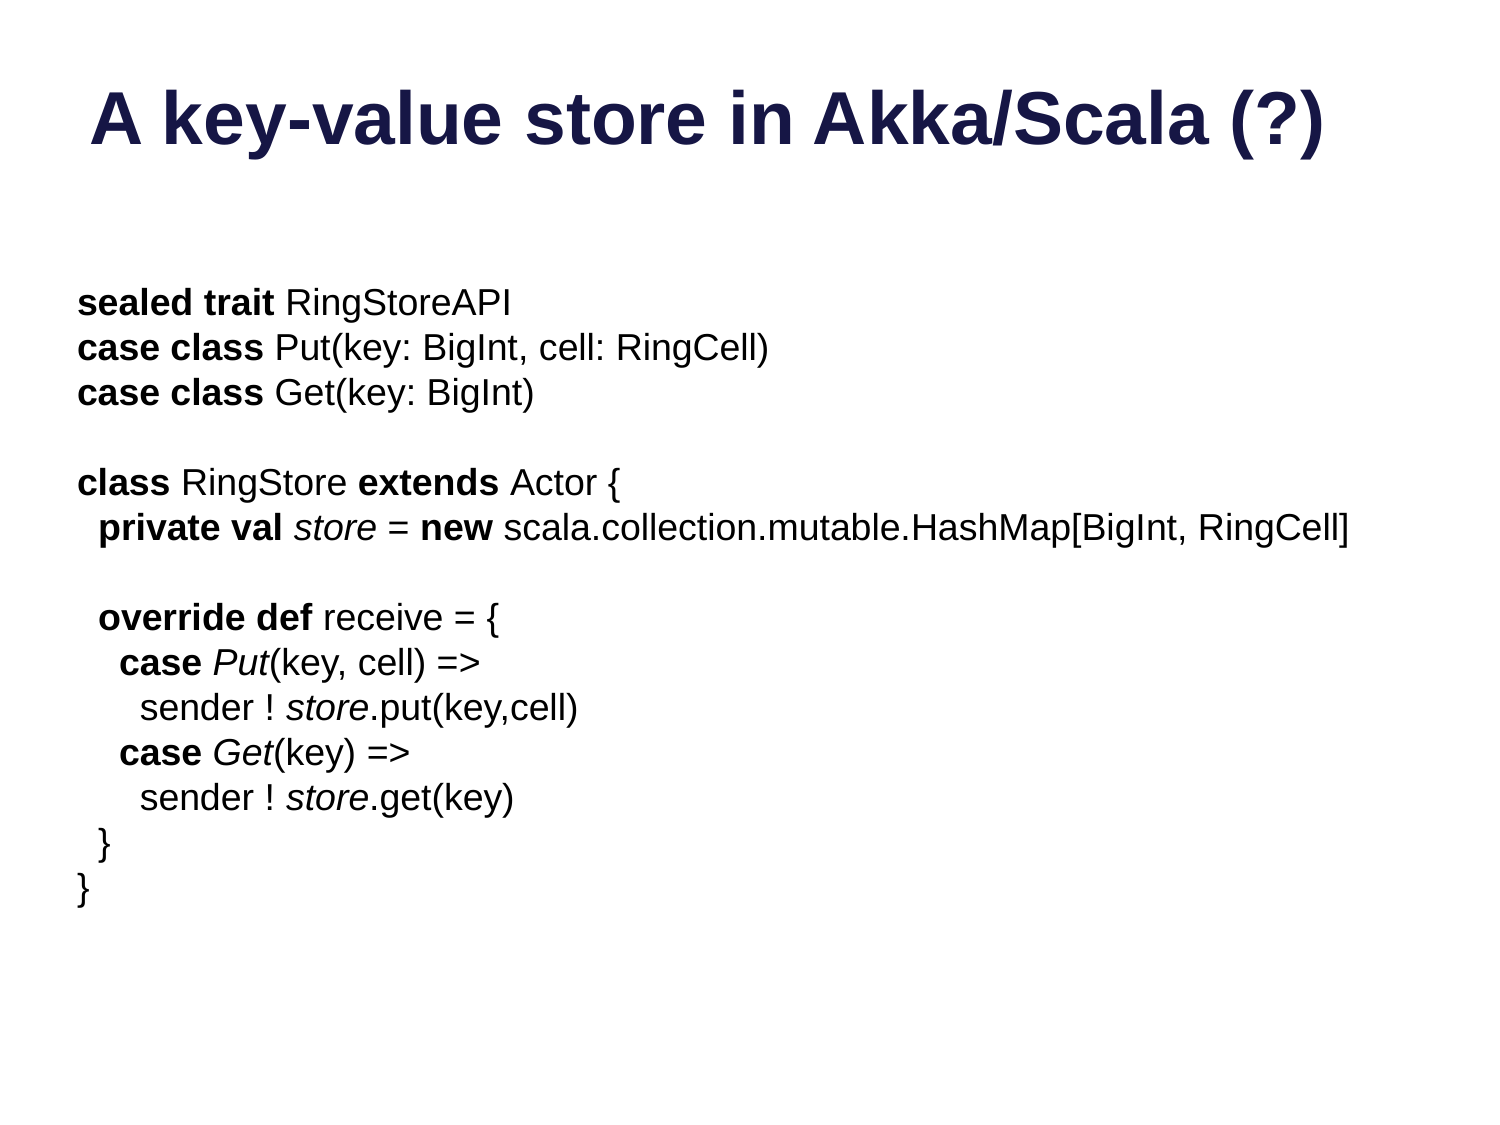

# A key-value store in Akka/Scala (?)
sealed trait RingStoreAPI
case class Put(key: BigInt, cell: RingCell)
case class Get(key: BigInt)
class RingStore extends Actor {
  private val store = new scala.collection.mutable.HashMap[BigInt, RingCell]
  override def receive = {
    case Put(key, cell) =>
      sender ! store.put(key,cell)
    case Get(key) =>
      sender ! store.get(key)
  }
}